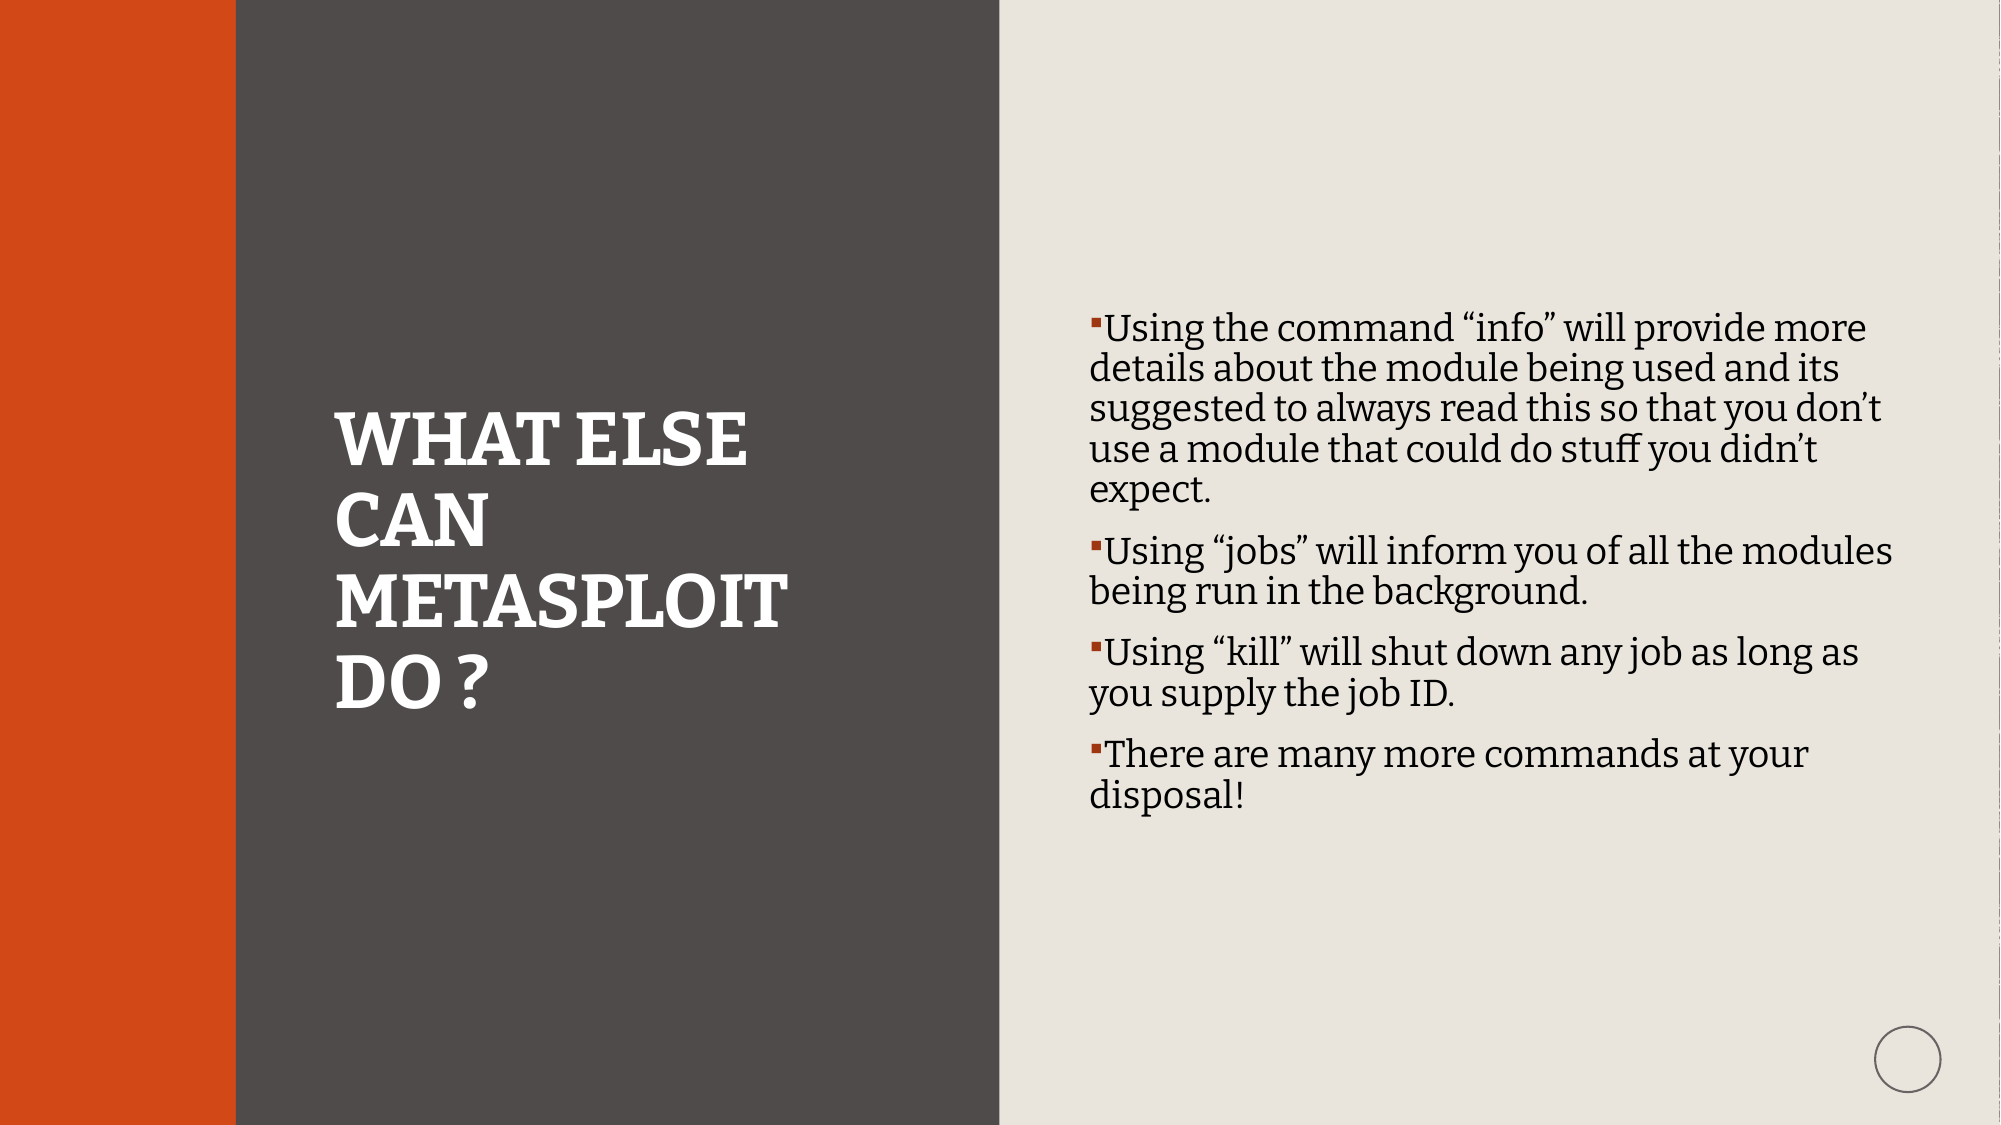

# What else can Metasploit do ?
Using the command “info” will provide more details about the module being used and its suggested to always read this so that you don’t use a module that could do stuff you didn’t expect.
Using “jobs” will inform you of all the modules being run in the background.
Using “kill” will shut down any job as long as you supply the job ID.
There are many more commands at your disposal!